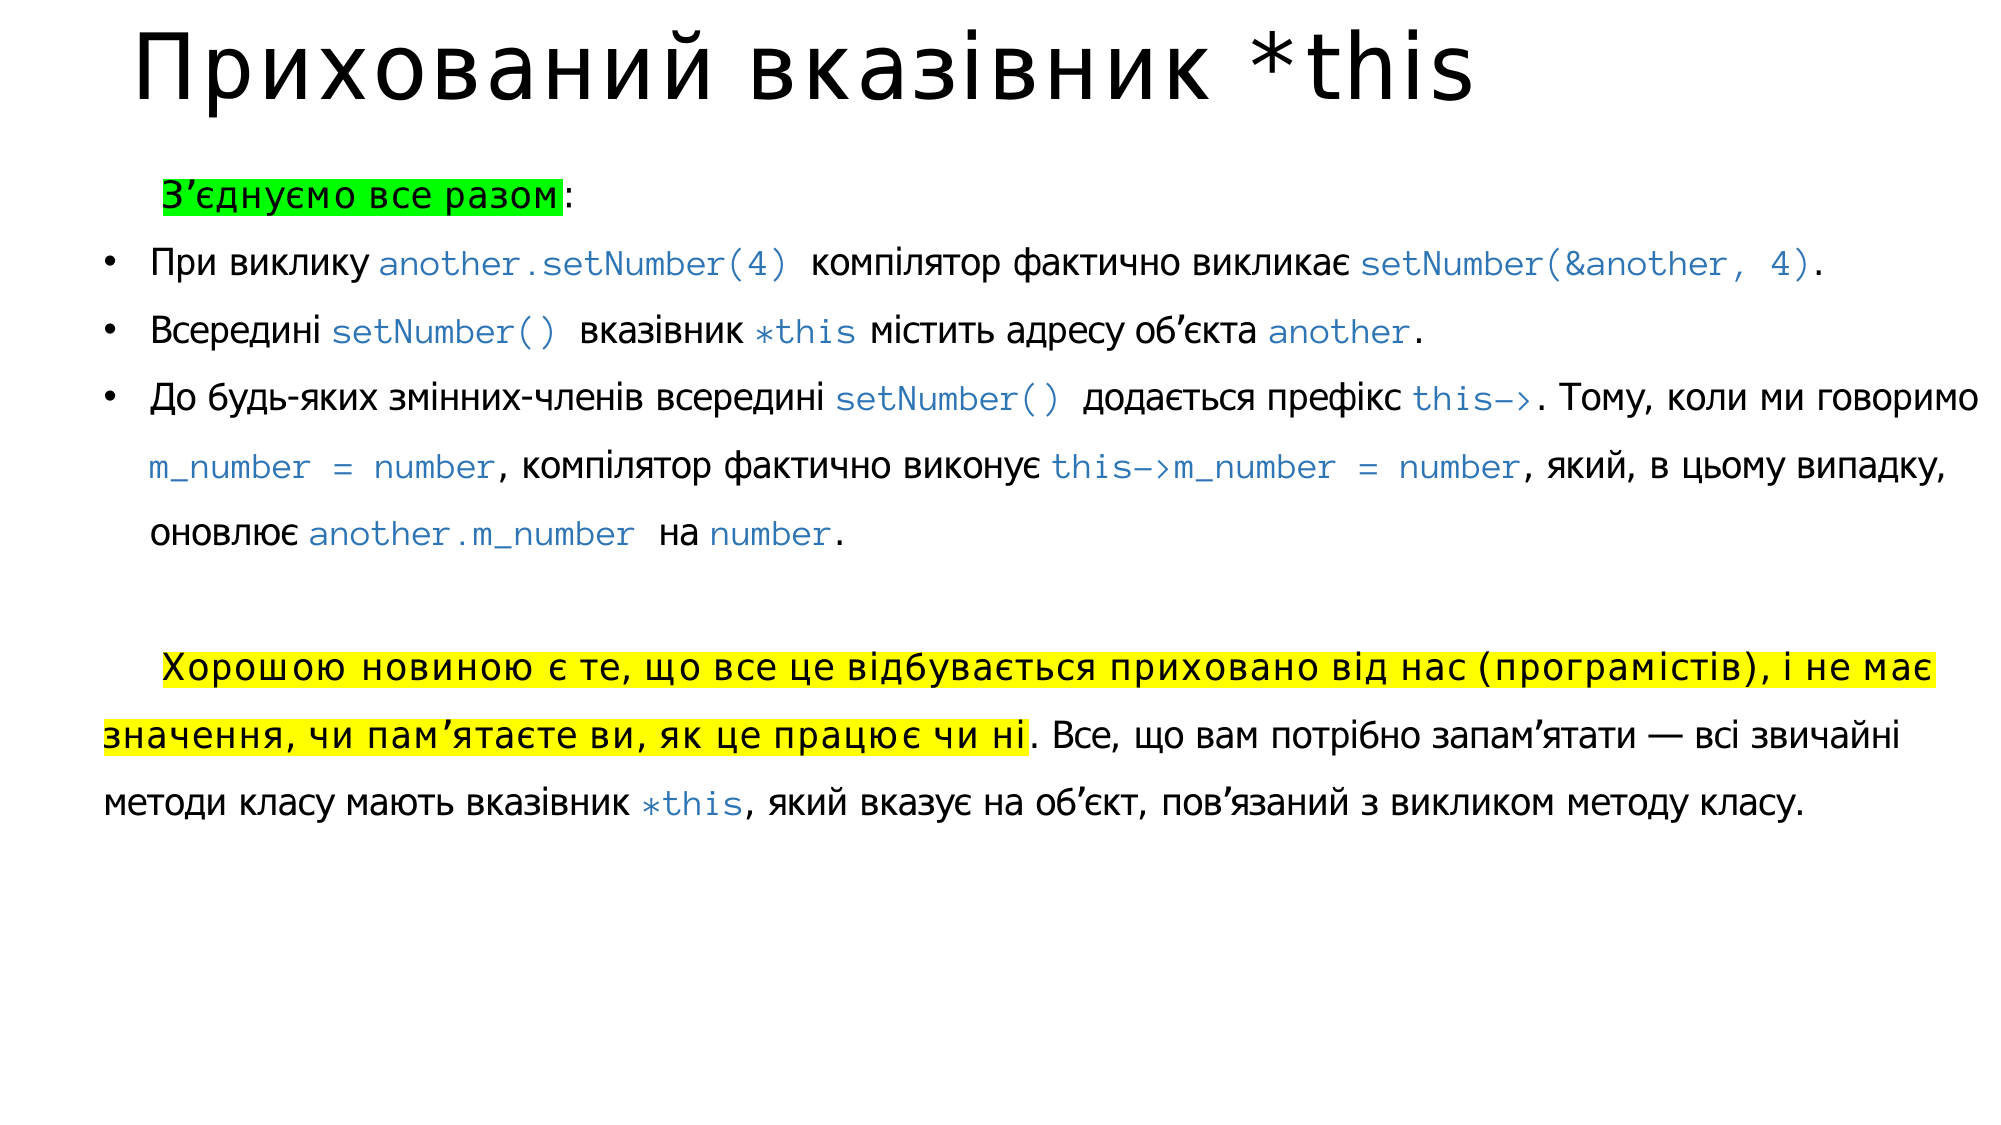

# Прихований вказівник *this
З’єднуємо все разом:
При виклику another.setNumber(4) компілятор фактично викликає setNumber(&another, 4).
Всередині setNumber() вказівник *this містить адресу об’єкта another.
До будь-яких змінних-членів всередині setNumber() додається префікс this->. Тому, коли ми говоримо m_number = number, компілятор фактично виконує this->m_number = number, який, в цьому випадку, оновлює another.m_number на number.

Хорошою новиною є те, що все це відбувається приховано від нас (програмістів), і не має значення, чи пам’ятаєте ви, як це працює чи ні. Все, що вам потрібно запам’ятати — всі звичайні методи класу мають вказівник *this, який вказує на об’єкт, пов’язаний з викликом методу класу.